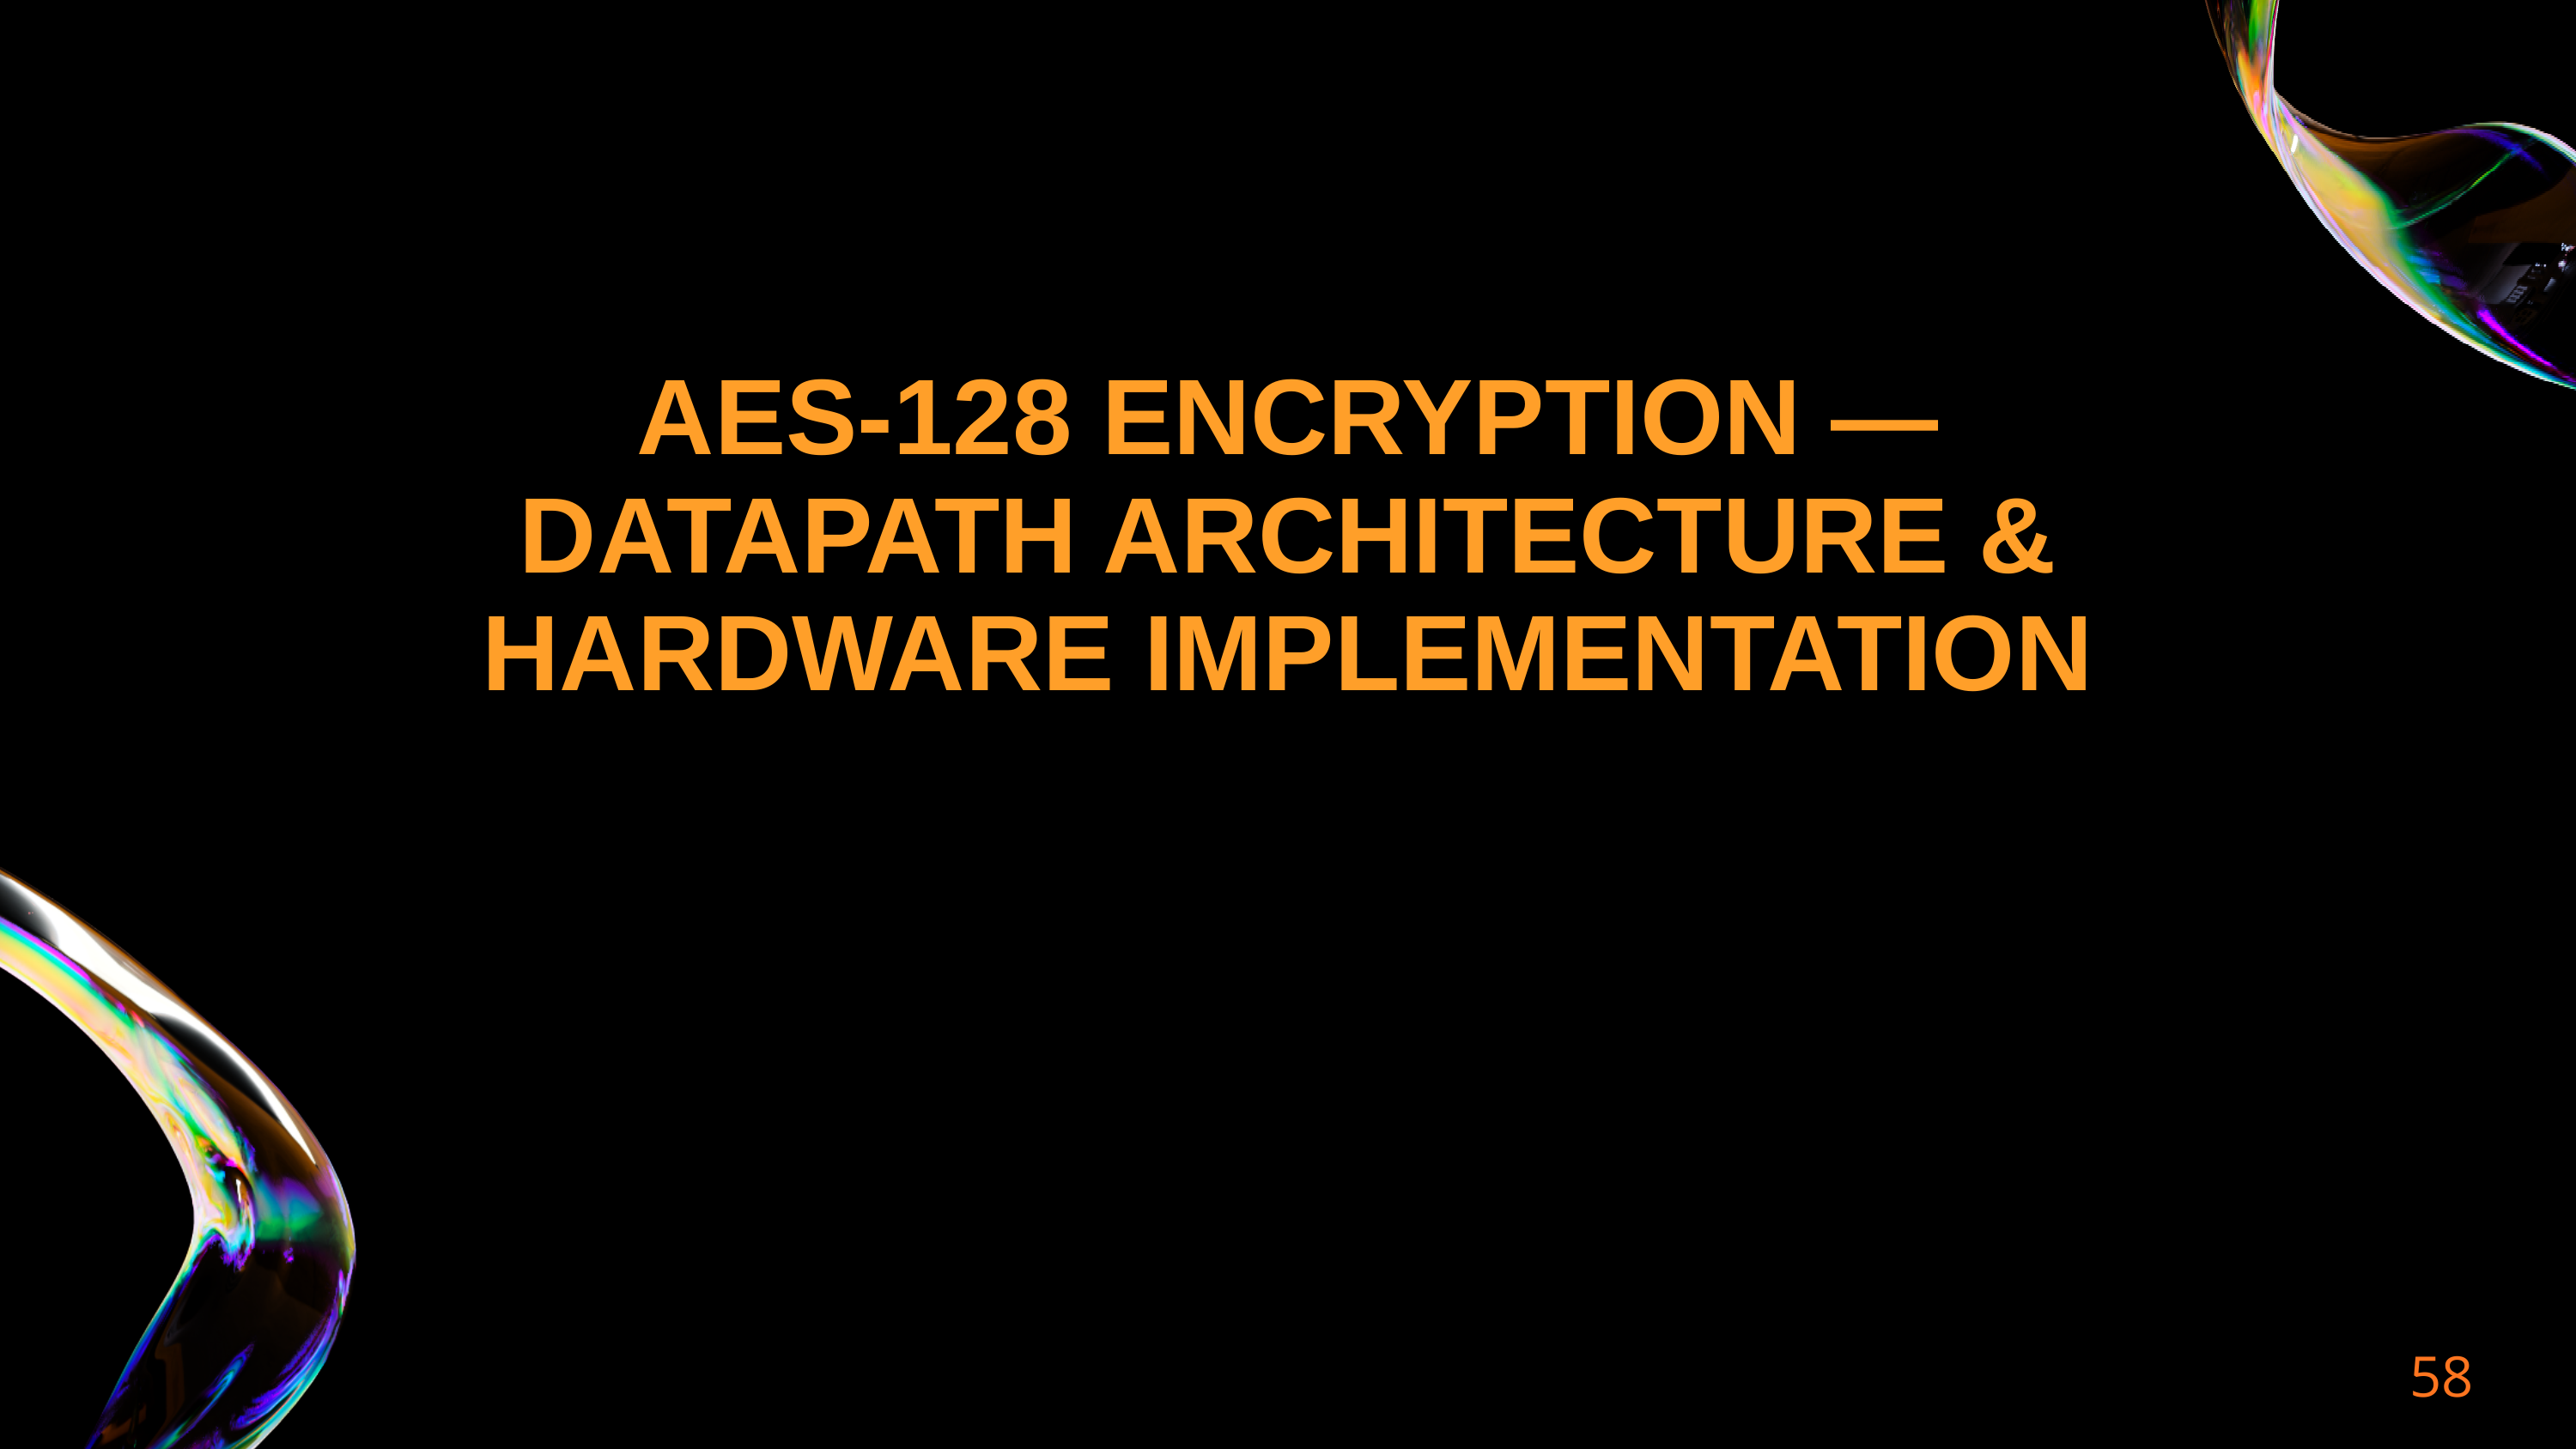

AES-128 ENCRYPTION — DATAPATH ARCHITECTURE & HARDWARE IMPLEMENTATION

58